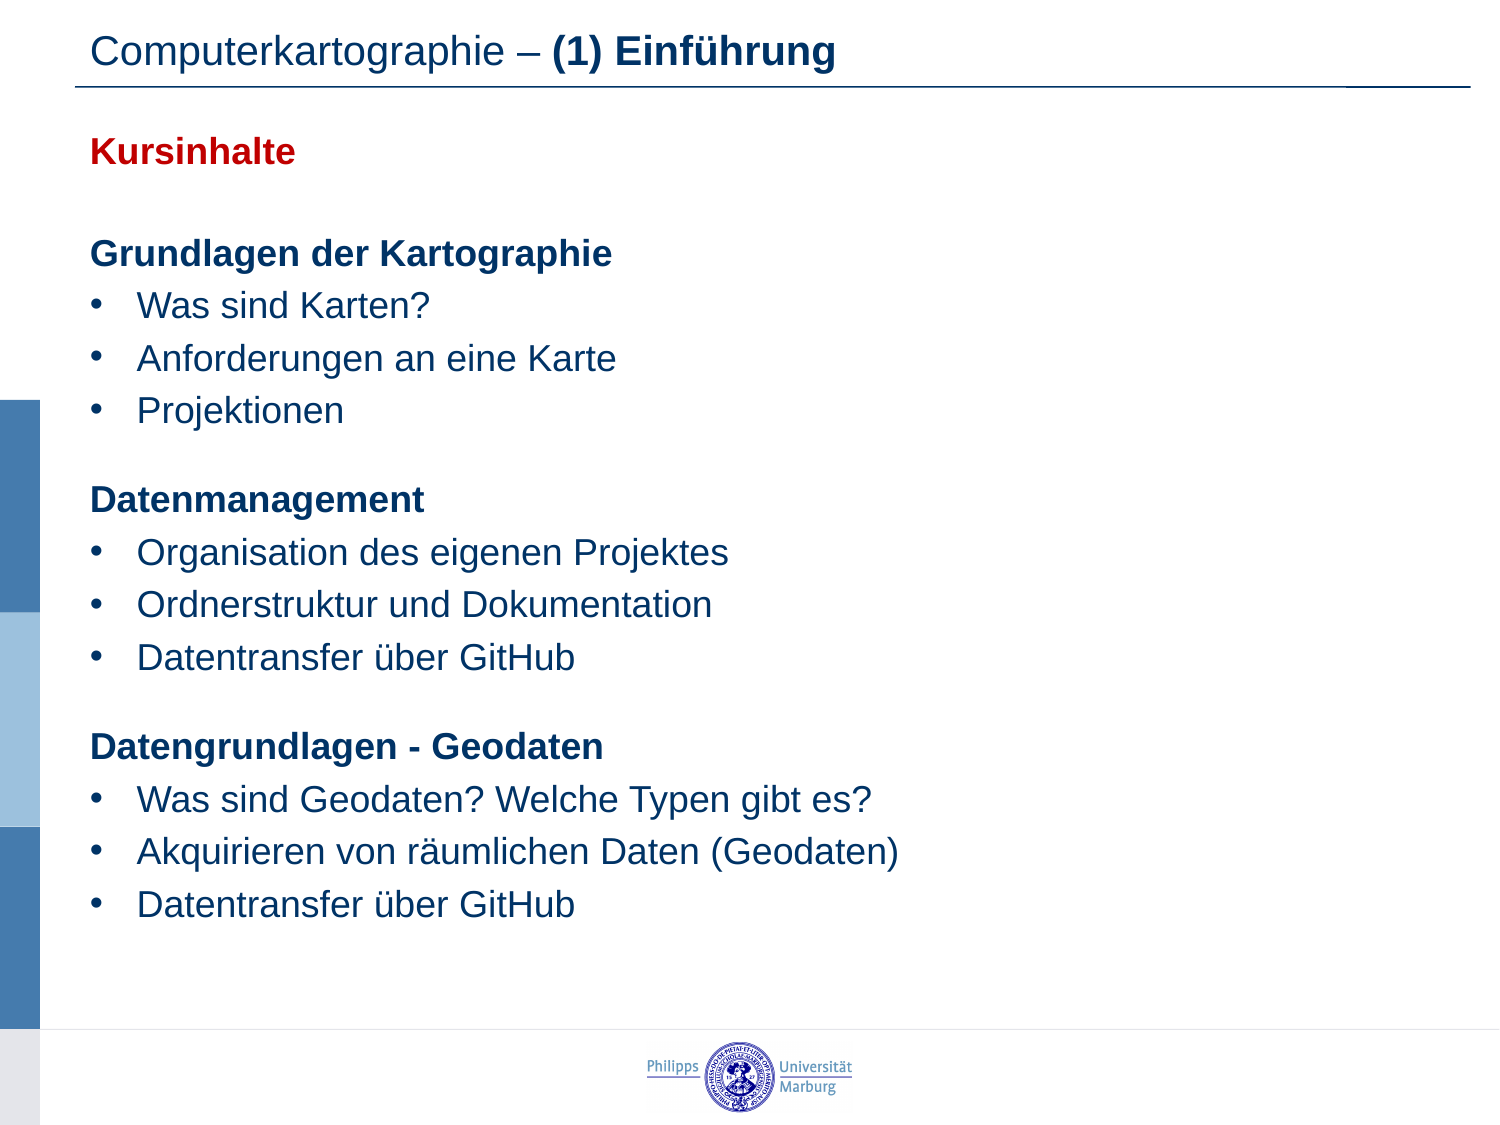

Computerkartographie – (1) Einführung

Kursinhalte
Grundlagen der Kartographie
Was sind Karten?
Anforderungen an eine Karte
Projektionen

Datenmanagement
Organisation des eigenen Projektes
Ordnerstruktur und Dokumentation
Datentransfer über GitHub
Datengrundlagen - Geodaten
Was sind Geodaten? Welche Typen gibt es?
Akquirieren von räumlichen Daten (Geodaten)
Datentransfer über GitHub